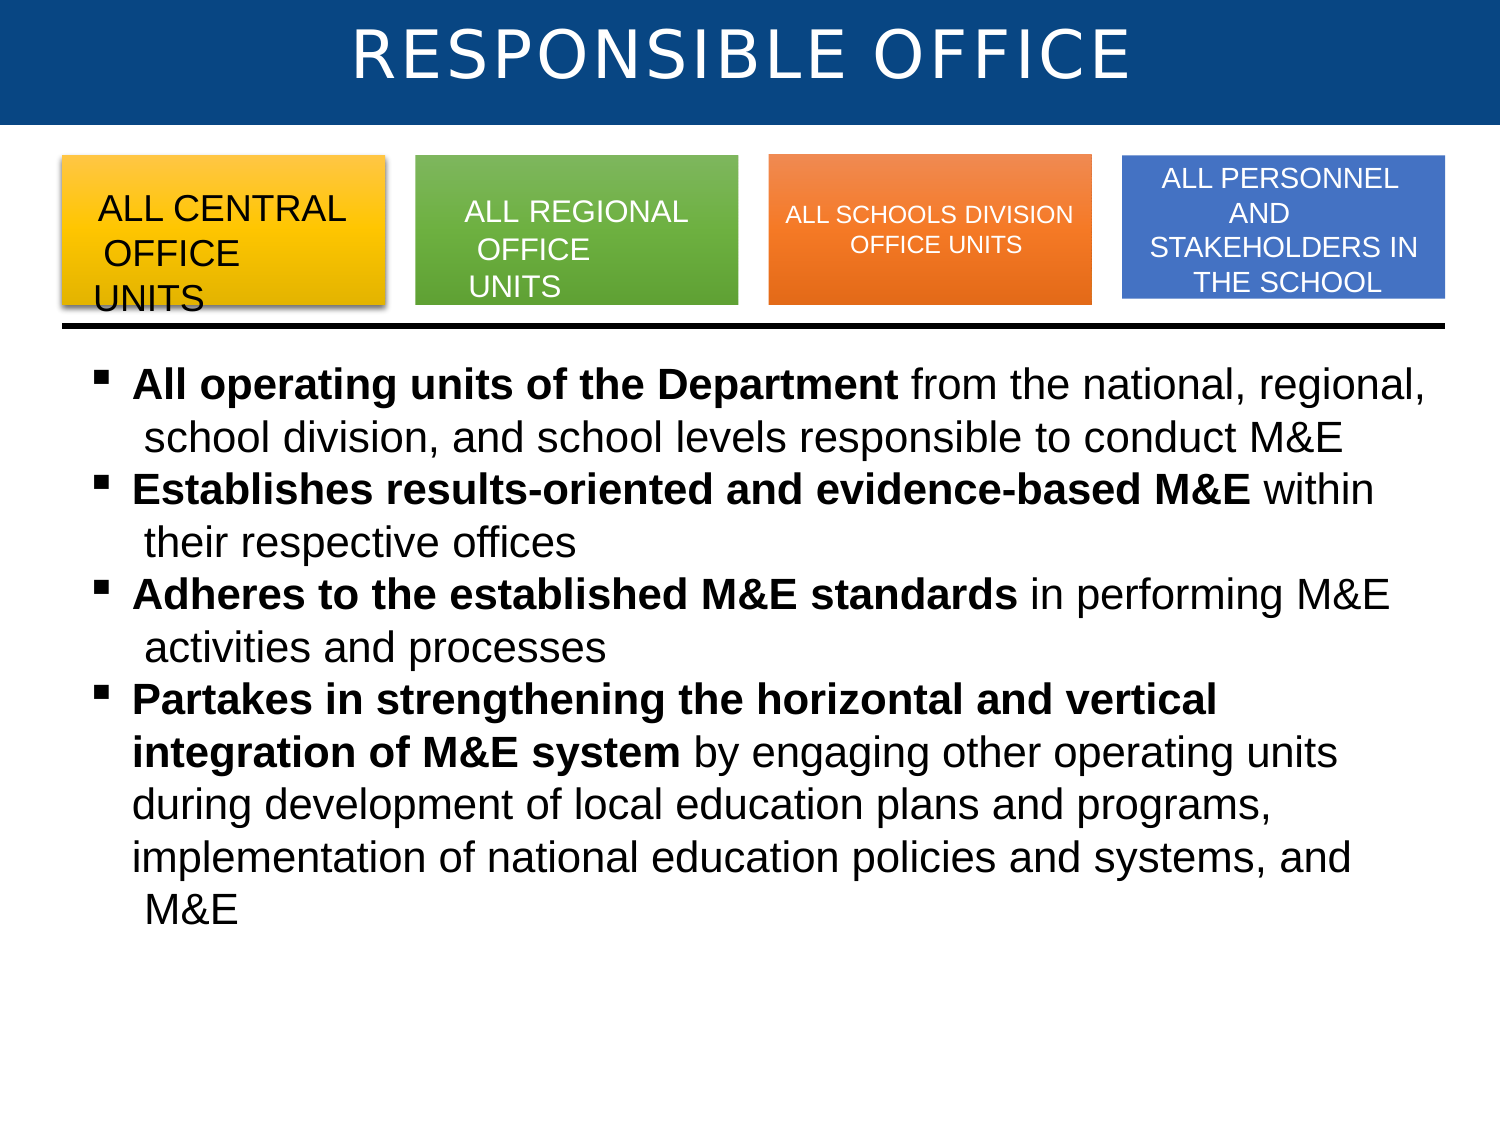

# RESPONSIBLE OFFICE

ALL CENTRAL  OFFICE UNITS

ALL PERSONNEL  AND       STAKEHOLDERS IN  THE SCHOOL
ALL REGIONAL  OFFICE UNITS
ALL SCHOOLS DIVISION  OFFICE UNITS

All operating units of the Department from the national, regional,  school division, and school levels responsible to conduct M&E
Establishes results-oriented and evidence-based M&E within  their respective offices
Adheres to the established M&E standards in performing M&E  activities and processes
Partakes in strengthening the horizontal and vertical  integration of M&E system by engaging other operating units  during development of local education plans and programs,  implementation of national education policies and systems, and  M&E